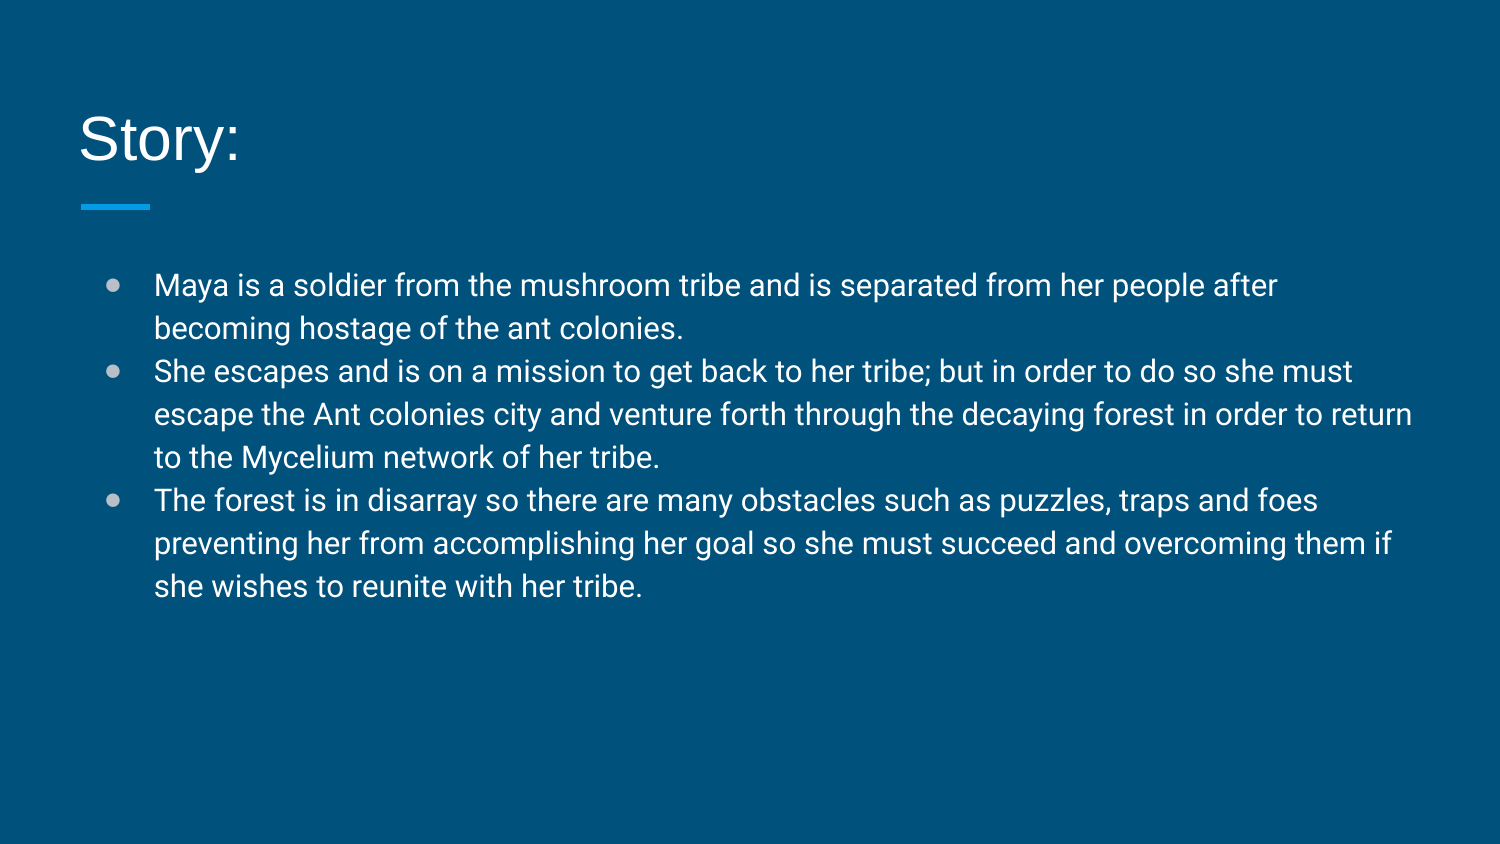

# Story:
Maya is a soldier from the mushroom tribe and is separated from her people after becoming hostage of the ant colonies.
She escapes and is on a mission to get back to her tribe; but in order to do so she must escape the Ant colonies city and venture forth through the decaying forest in order to return to the Mycelium network of her tribe.
The forest is in disarray so there are many obstacles such as puzzles, traps and foes preventing her from accomplishing her goal so she must succeed and overcoming them if she wishes to reunite with her tribe.